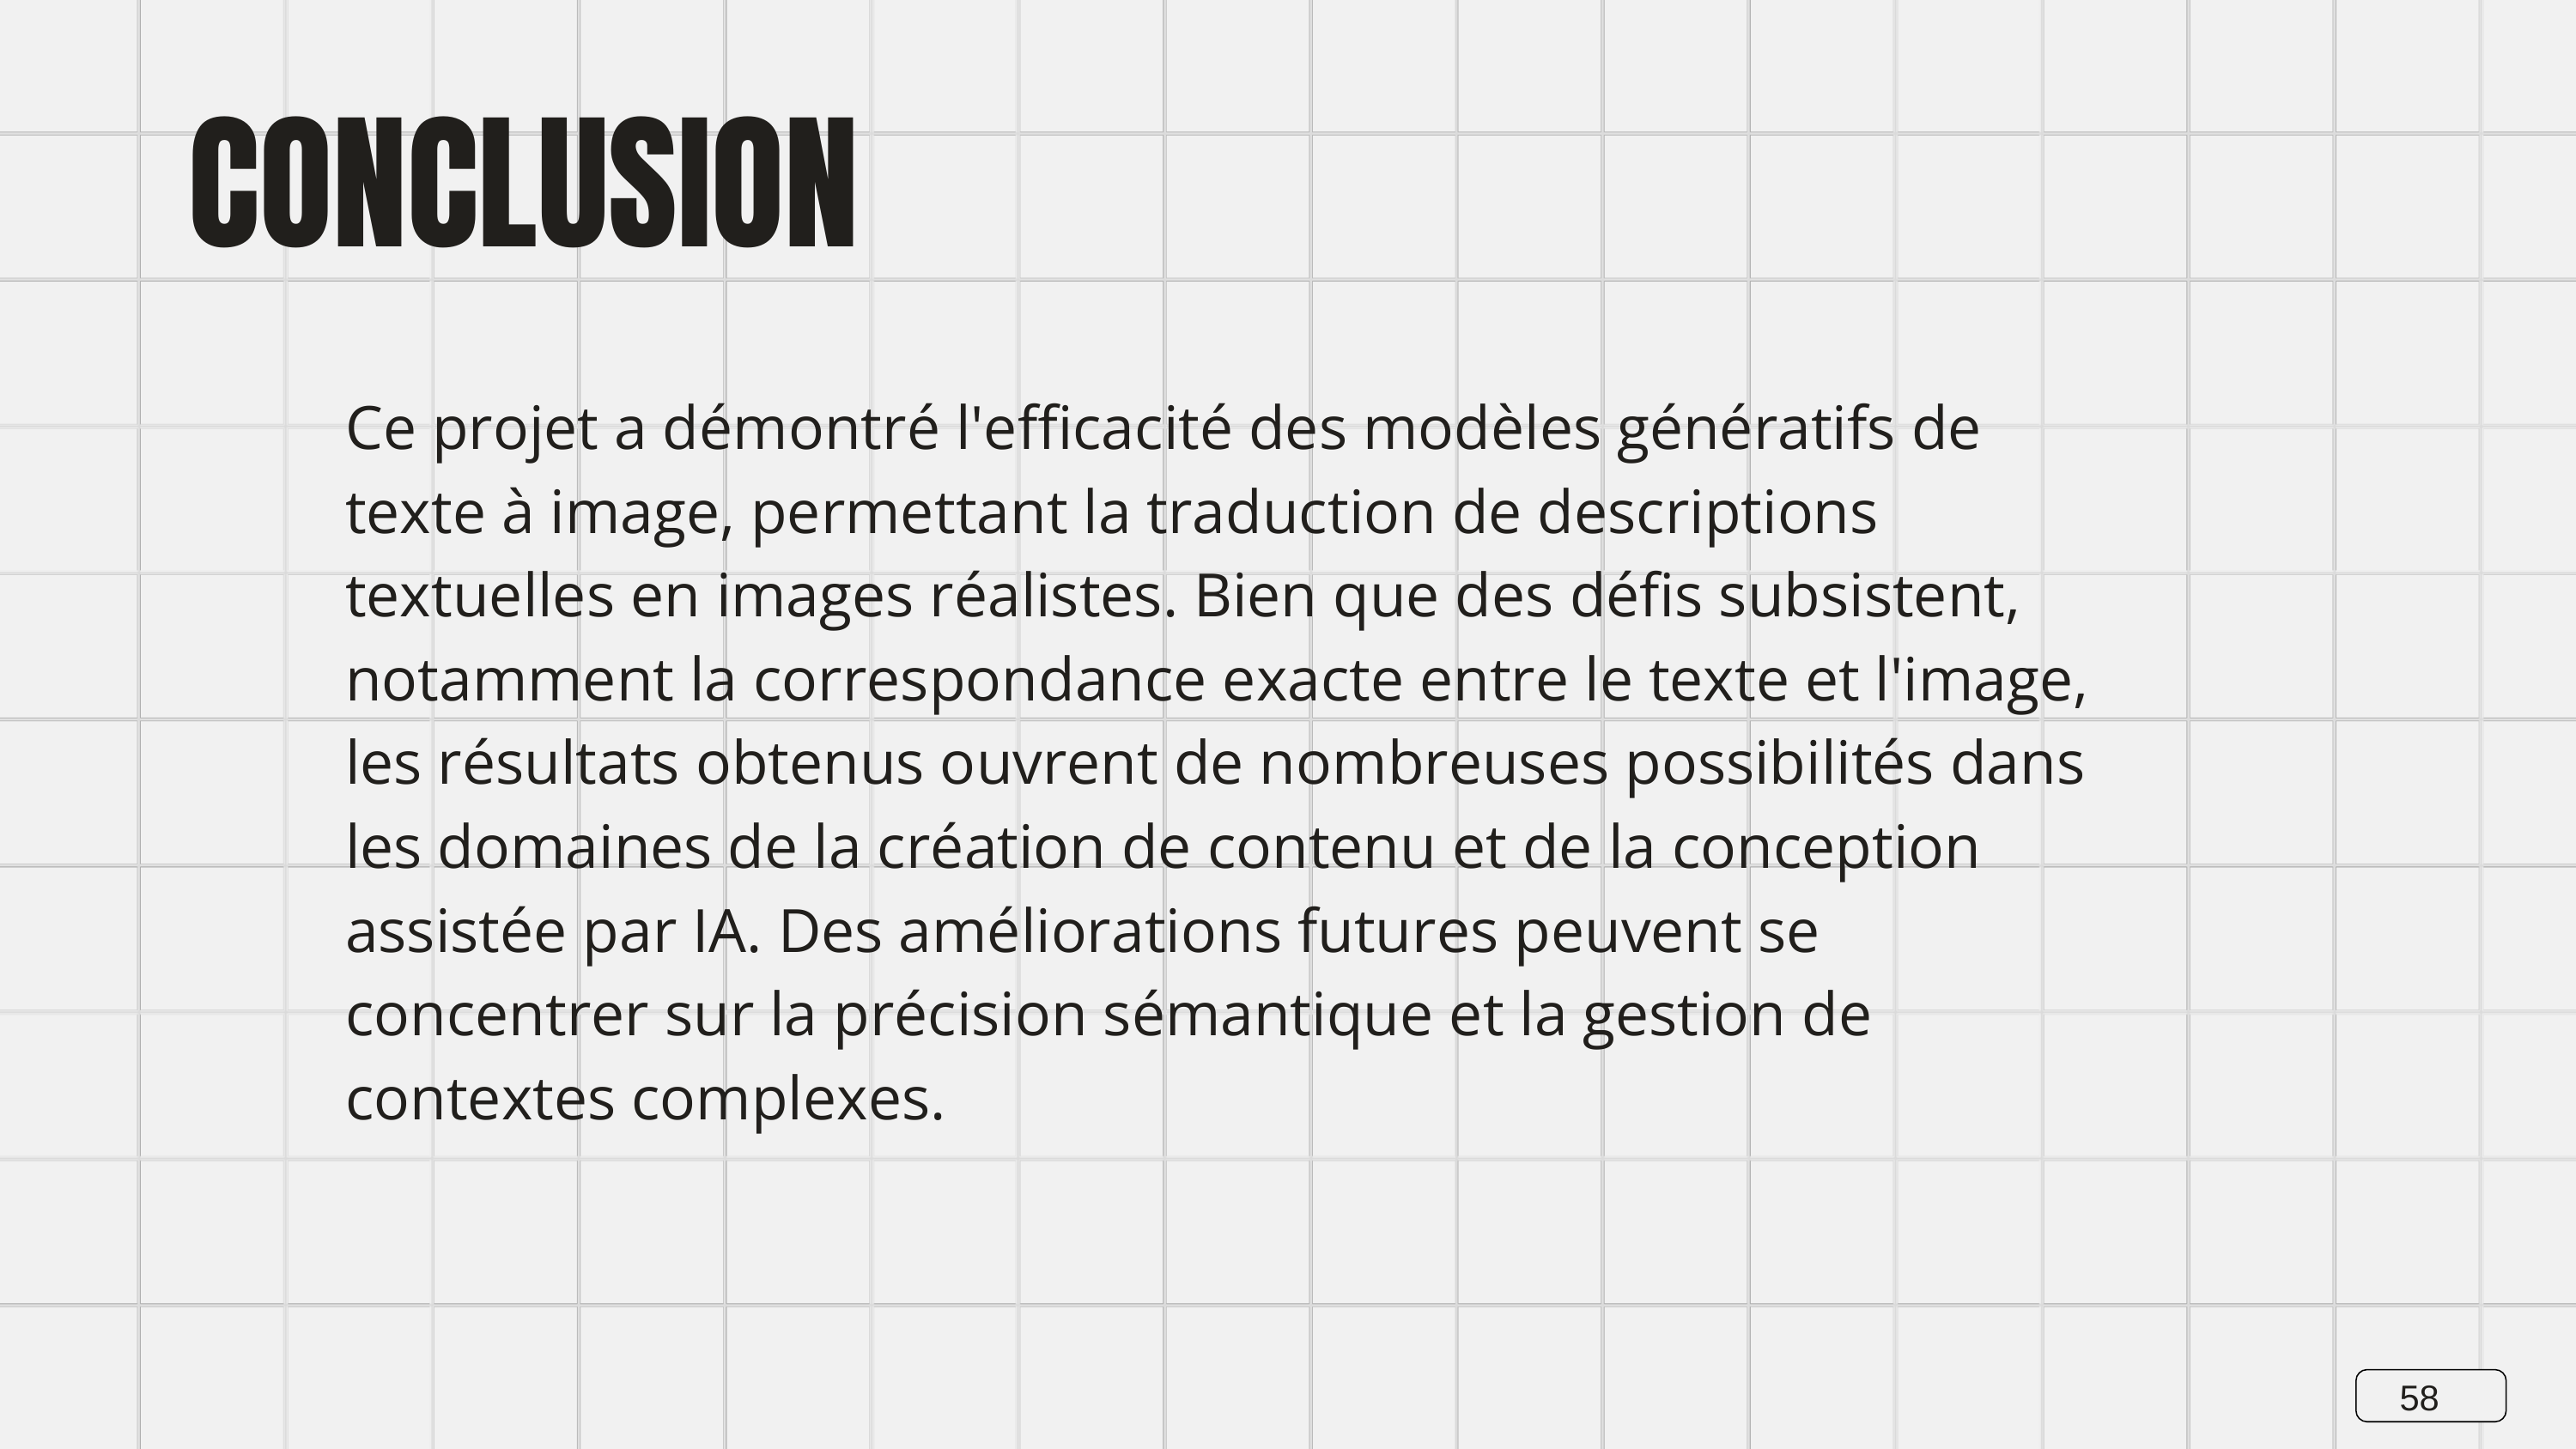

CONCLUSION
Ce projet a démontré l'efficacité des modèles génératifs de texte à image, permettant la traduction de descriptions textuelles en images réalistes. Bien que des défis subsistent, notamment la correspondance exacte entre le texte et l'image, les résultats obtenus ouvrent de nombreuses possibilités dans les domaines de la création de contenu et de la conception assistée par IA. Des améliorations futures peuvent se concentrer sur la précision sémantique et la gestion de contextes complexes.
58